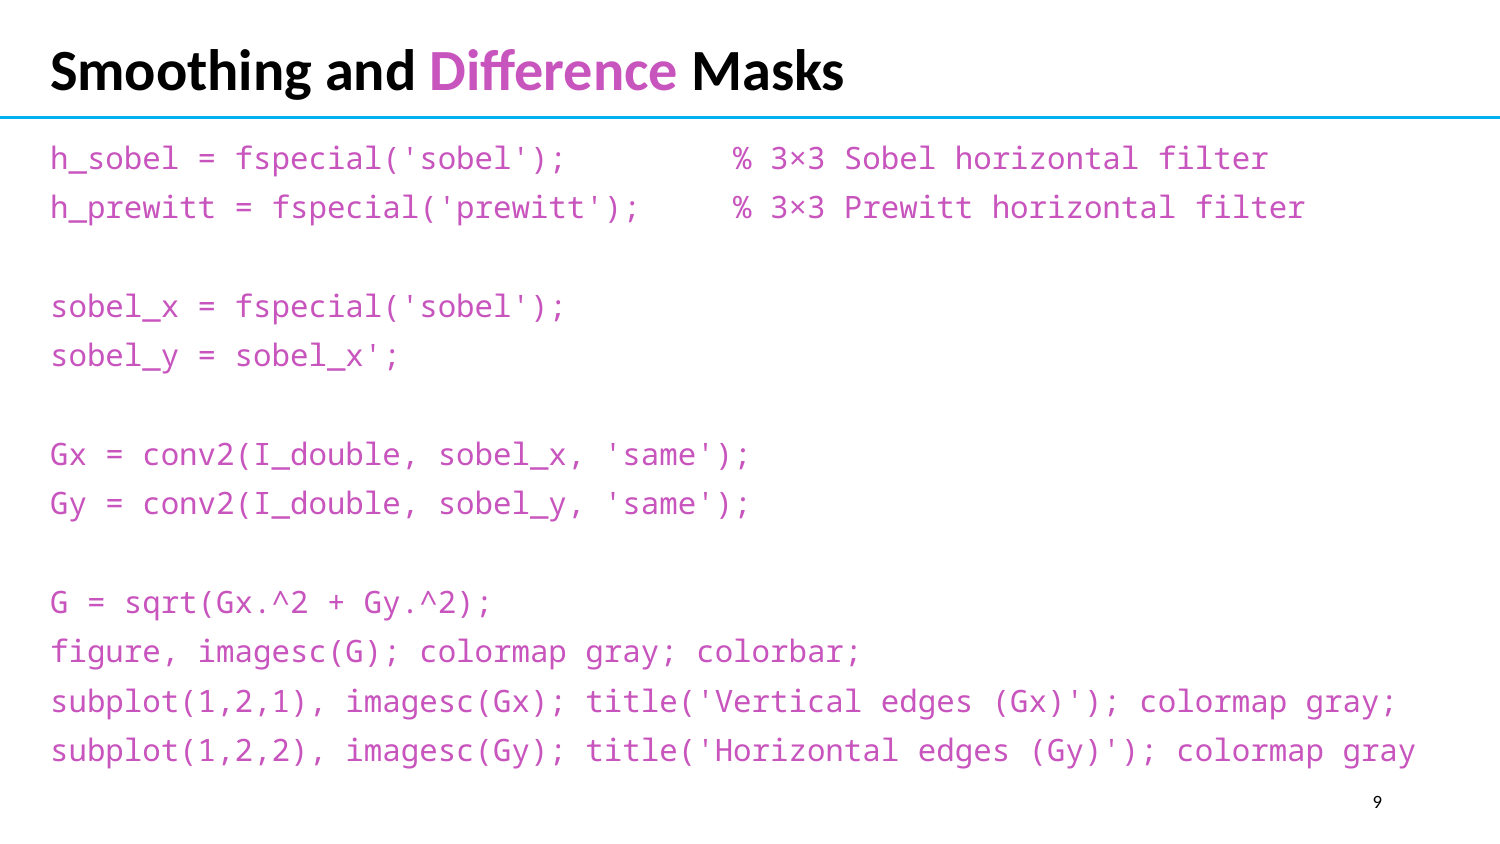

# Smoothing and Difference Masks
h_sobel = fspecial('sobel');         % 3×3 Sobel horizontal filter
h_prewitt = fspecial('prewitt');     % 3×3 Prewitt horizontal filter

sobel_x = fspecial('sobel');
sobel_y = sobel_x';

Gx = conv2(I_double, sobel_x, 'same');
Gy = conv2(I_double, sobel_y, 'same');

G = sqrt(Gx.^2 + Gy.^2);
figure, imagesc(G); colormap gray; colorbar;
subplot(1,2,1), imagesc(Gx); title('Vertical edges (Gx)'); colormap gray;
subplot(1,2,2), imagesc(Gy); title('Horizontal edges (Gy)'); colormap gray

9